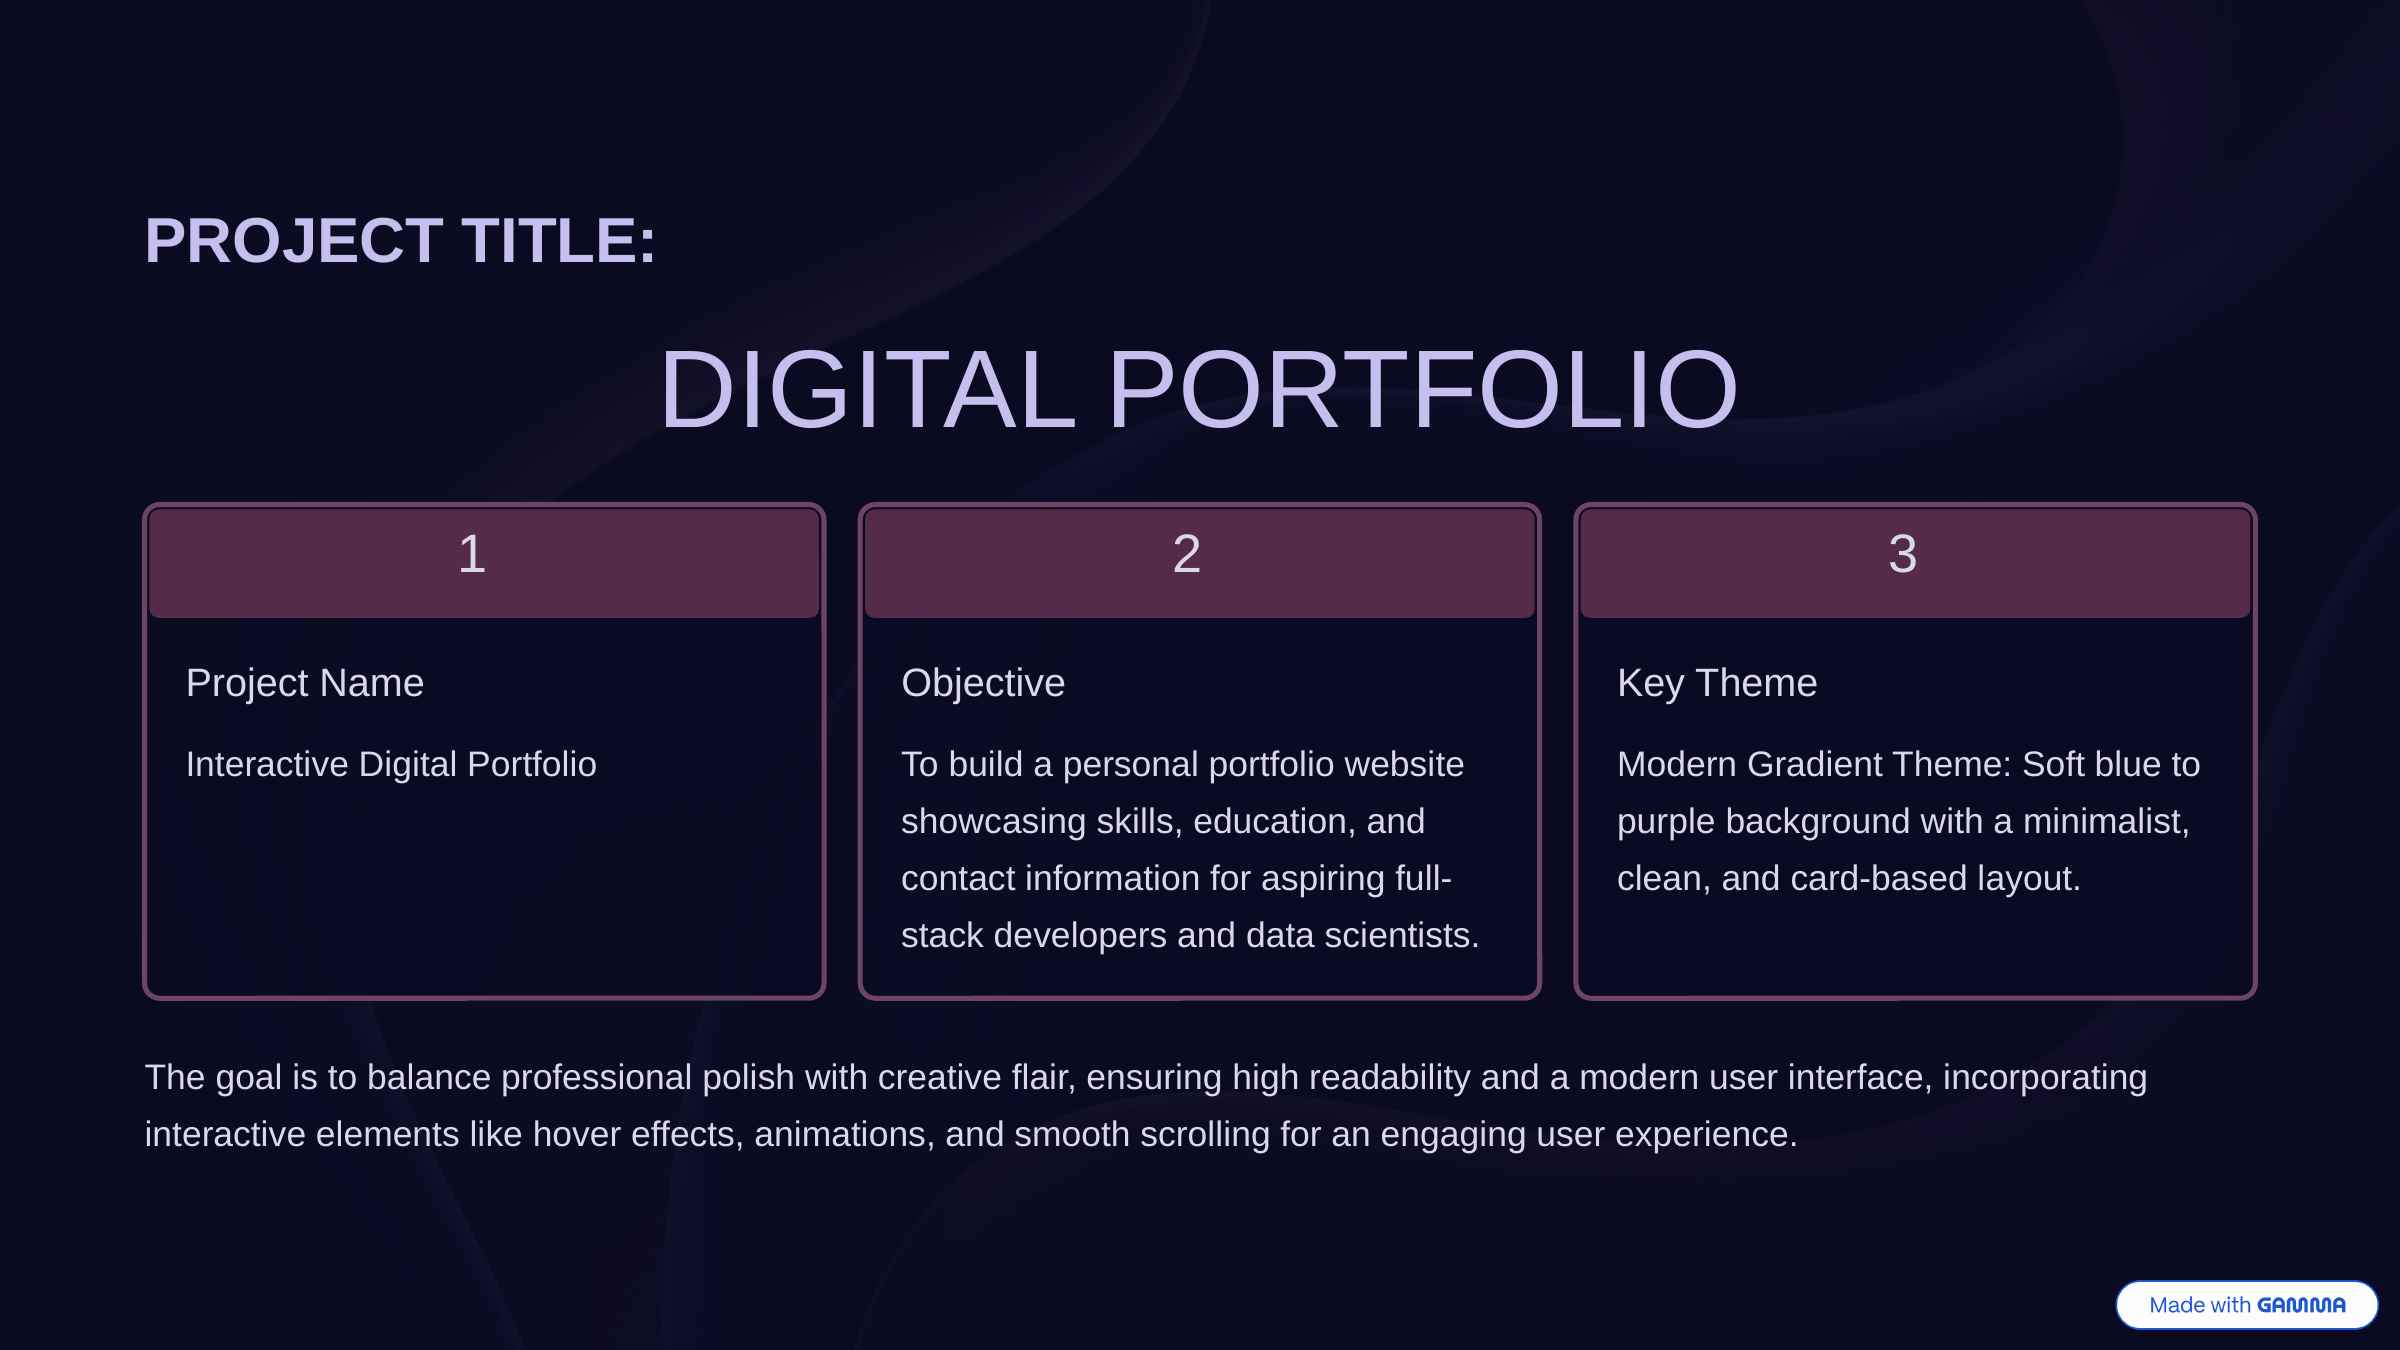

PROJECT TITLE:
DIGITAL PORTFOLIO

1
2
3
Project Name
Objective
Key Theme
Interactive Digital Portfolio
To build a personal portfolio website showcasing skills, education, and contact information for aspiring full-stack developers and data scientists.
Modern Gradient Theme: Soft blue to purple background with a minimalist, clean, and card-based layout.
The goal is to balance professional polish with creative flair, ensuring high readability and a modern user interface, incorporating interactive elements like hover effects, animations, and smooth scrolling for an engaging user experience.